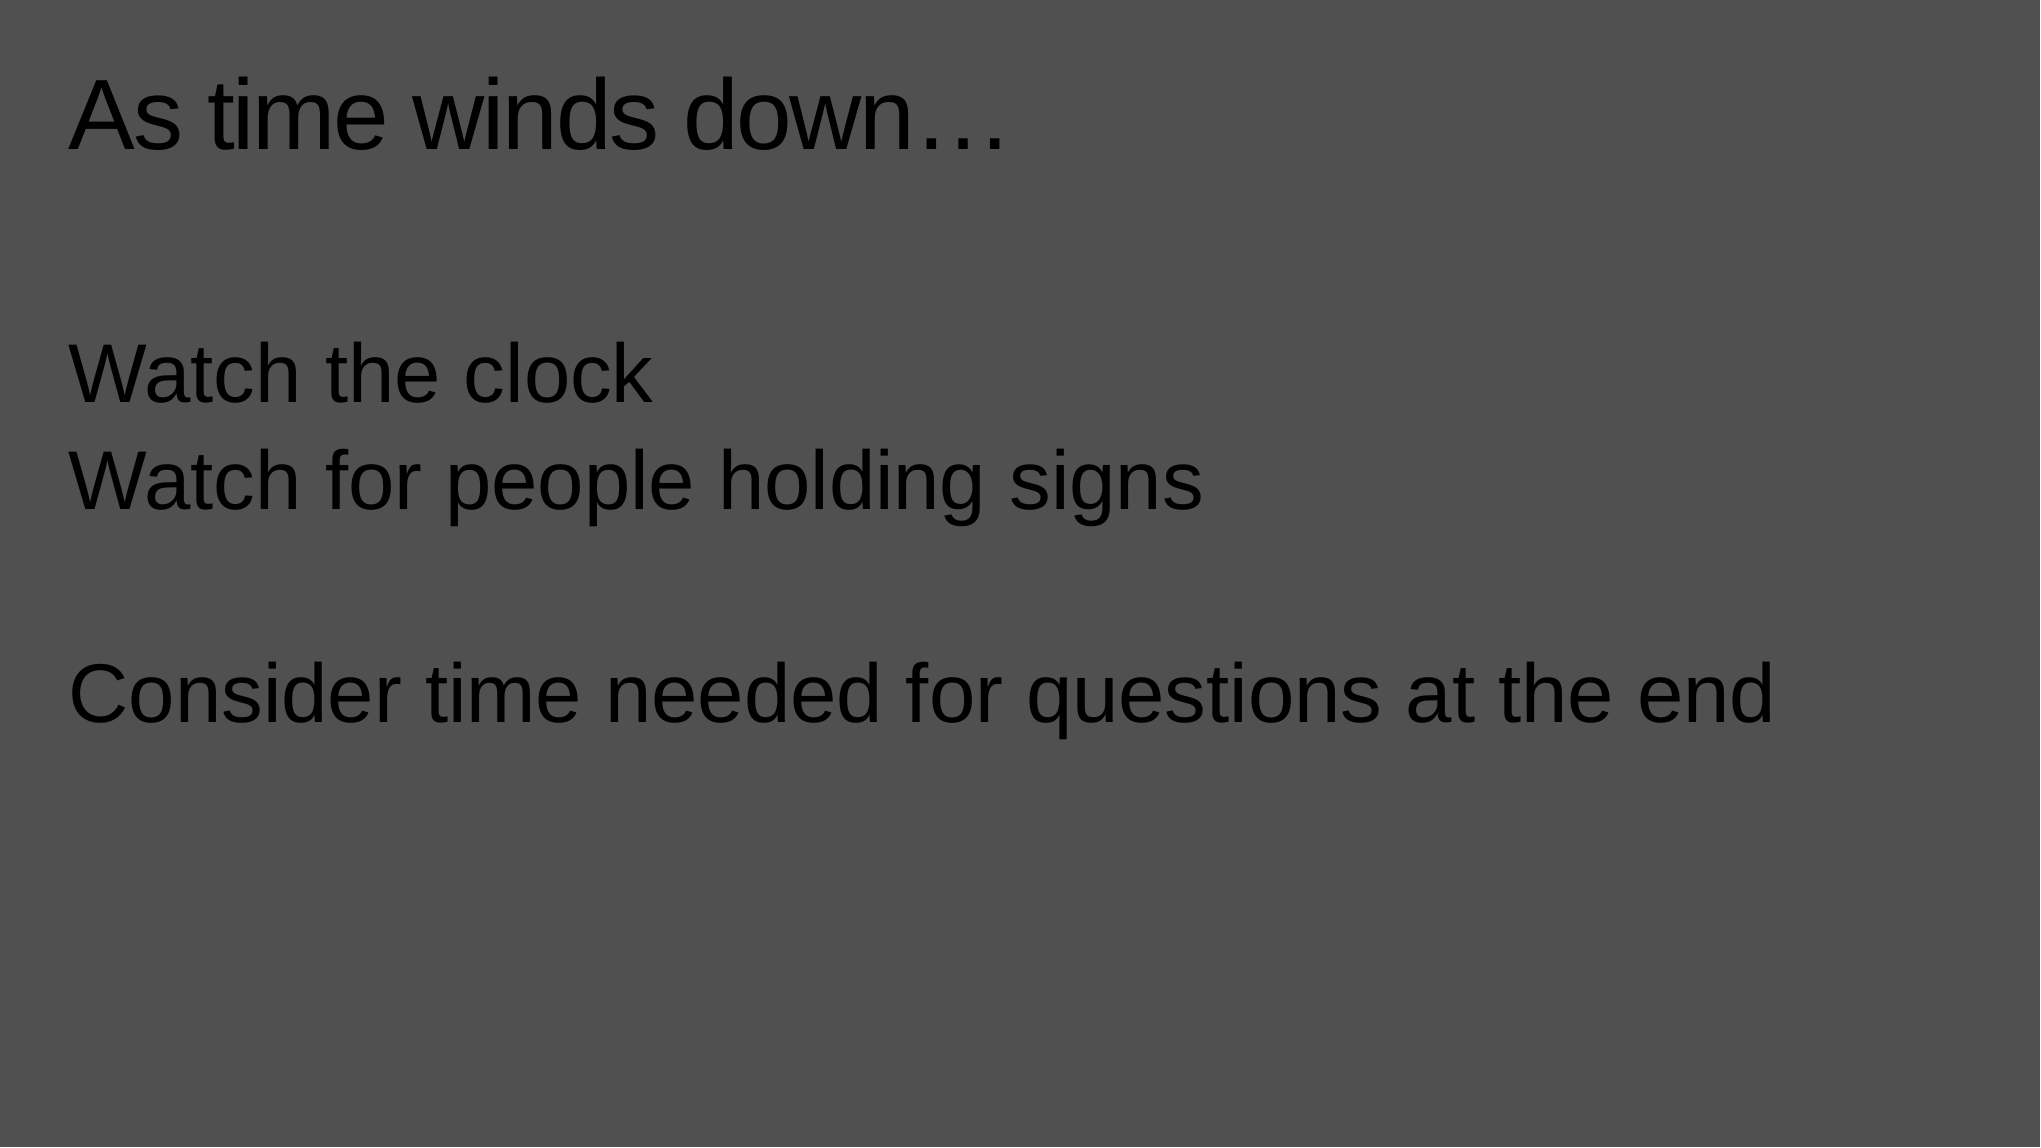

# As time winds down…

Watch the clock
Watch for people holding signs

Consider time needed for questions at the end